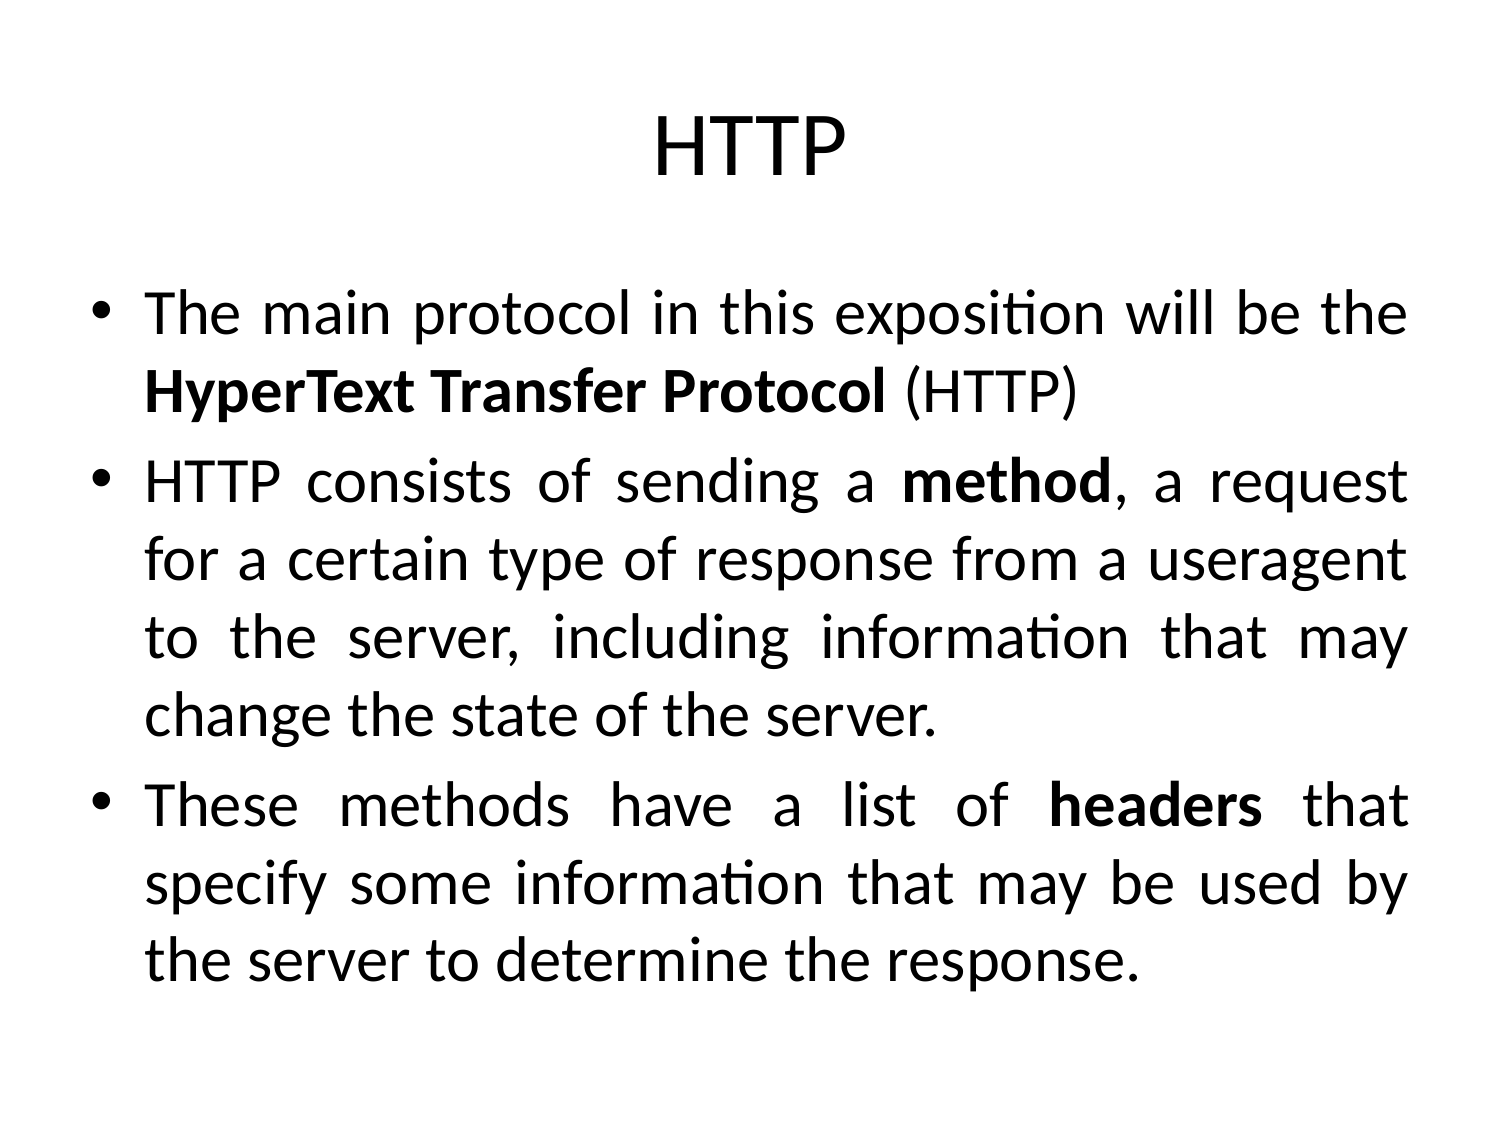

# HTTP
The main protocol in this exposition will be the HyperText Transfer Protocol (HTTP)
HTTP consists of sending a method, a request for a certain type of response from a useragent to the server, including information that may change the state of the server.
These methods have a list of headers that specify some information that may be used by the server to determine the response.